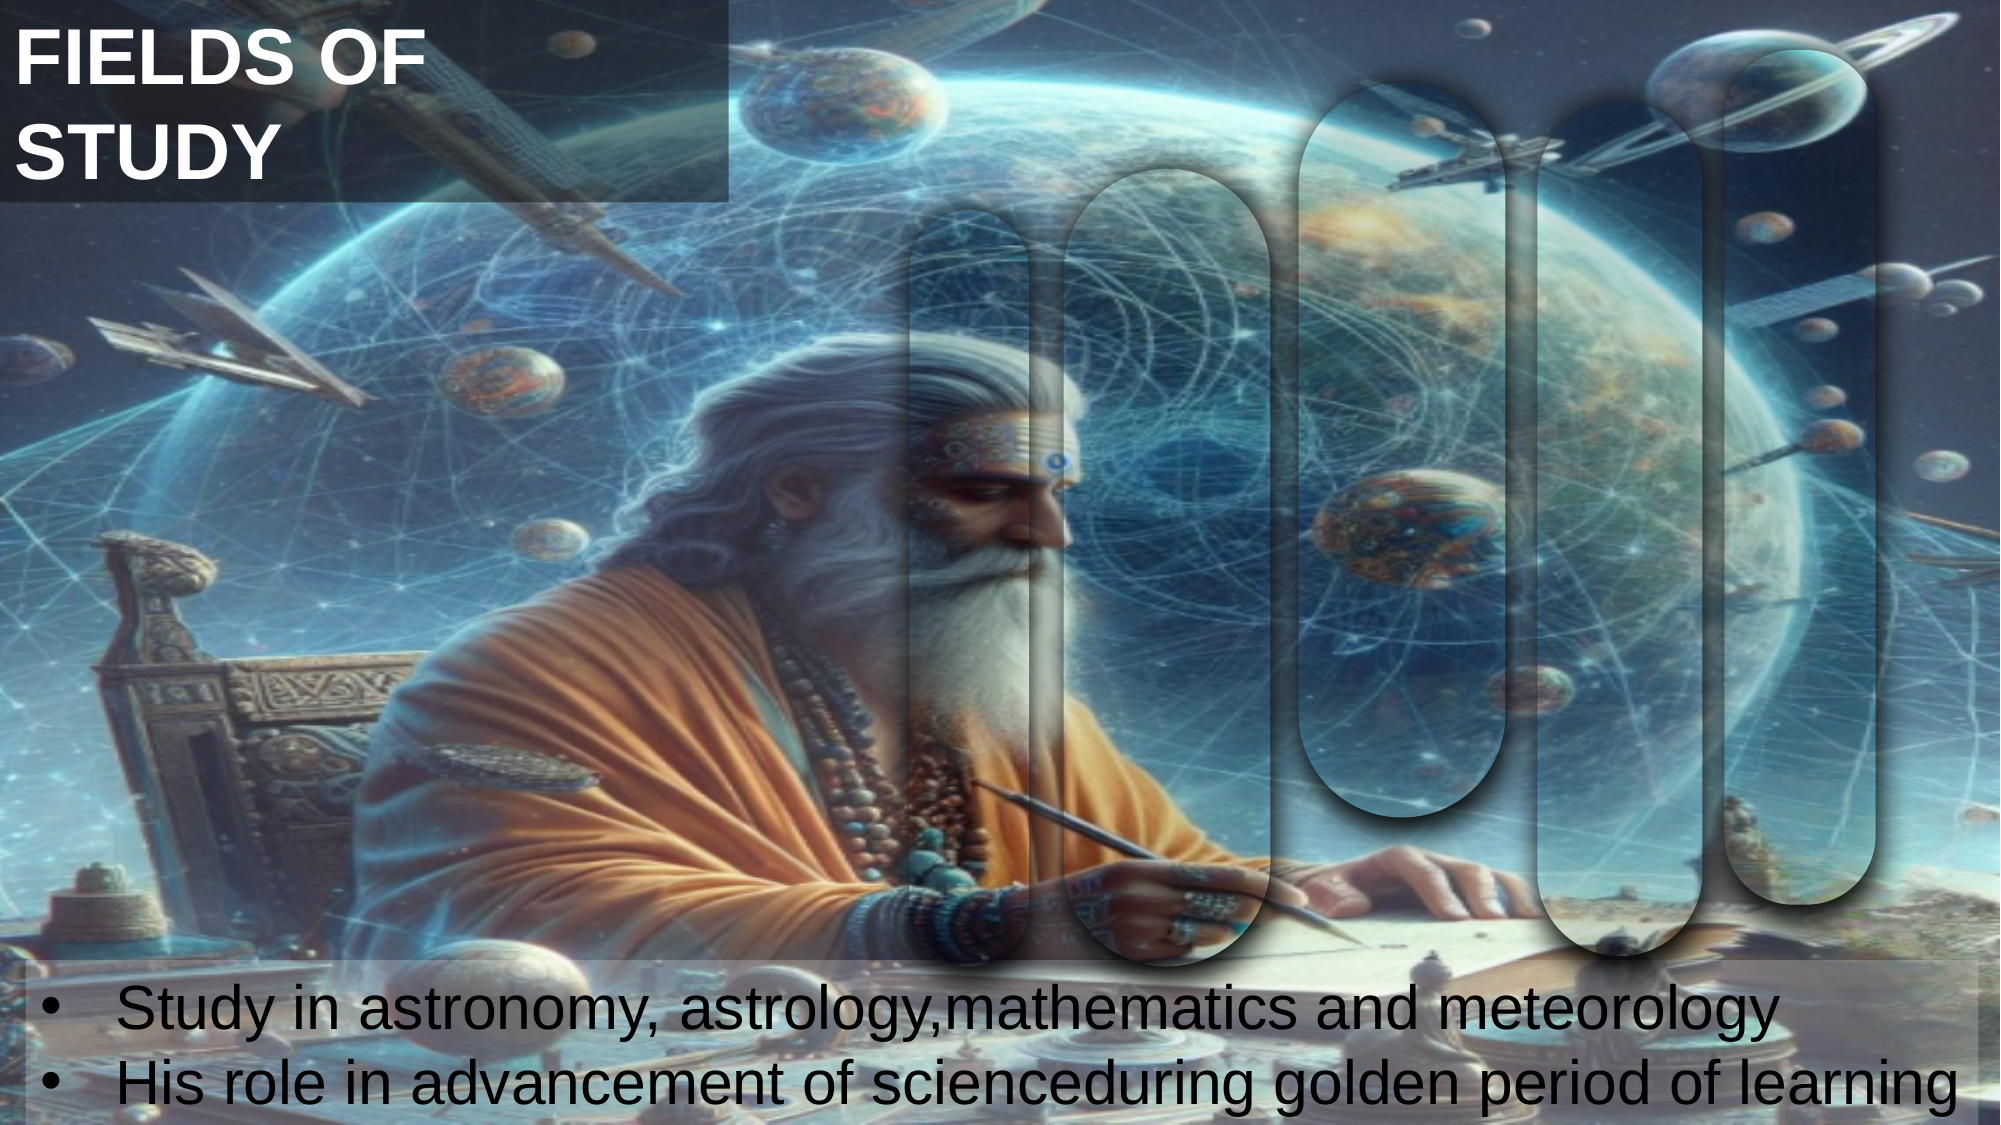

FIELDS OF STUDY

Study in astronomy, astrology,mathematics and meteorology
His role in advancement of scienceduring golden period of learning